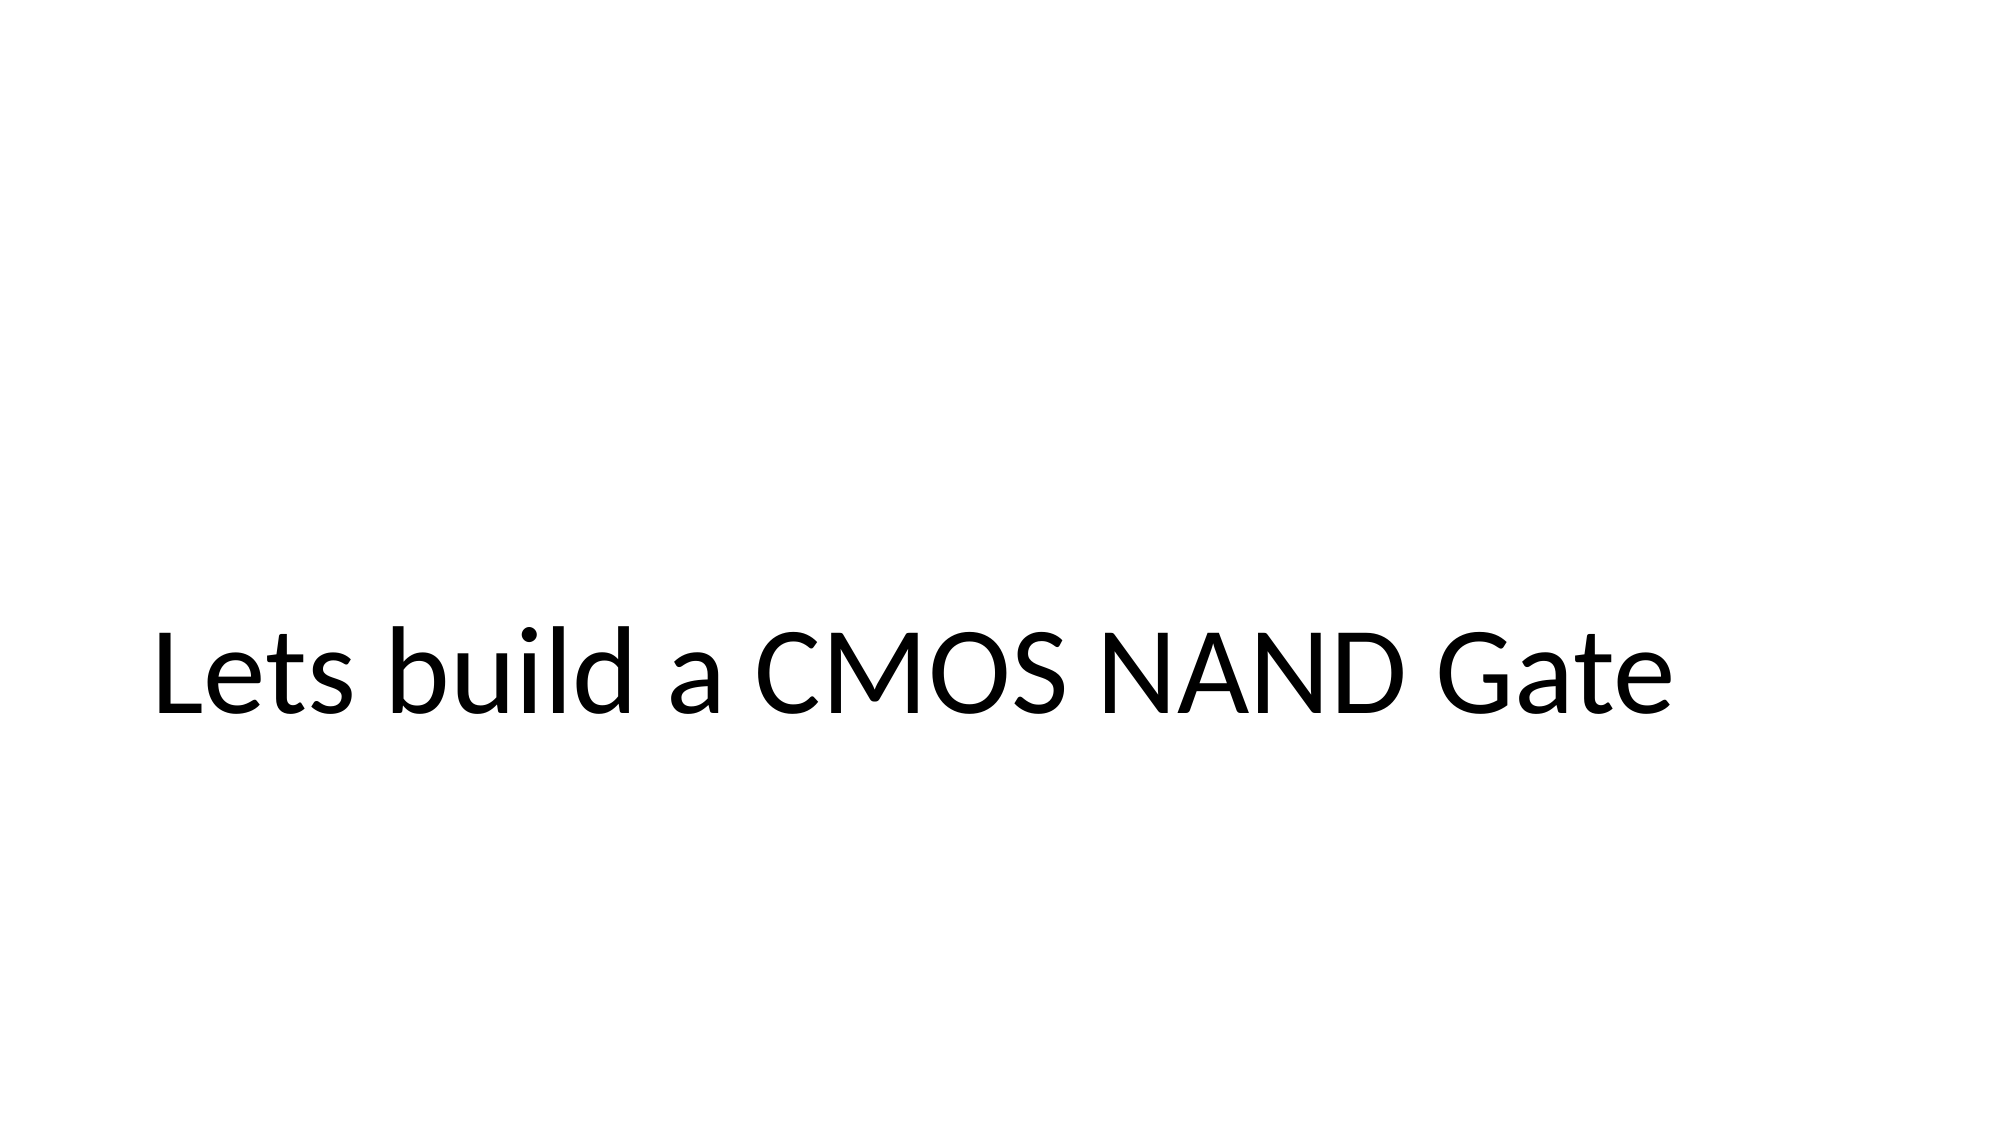

# Lets build a CMOS NAND Gate